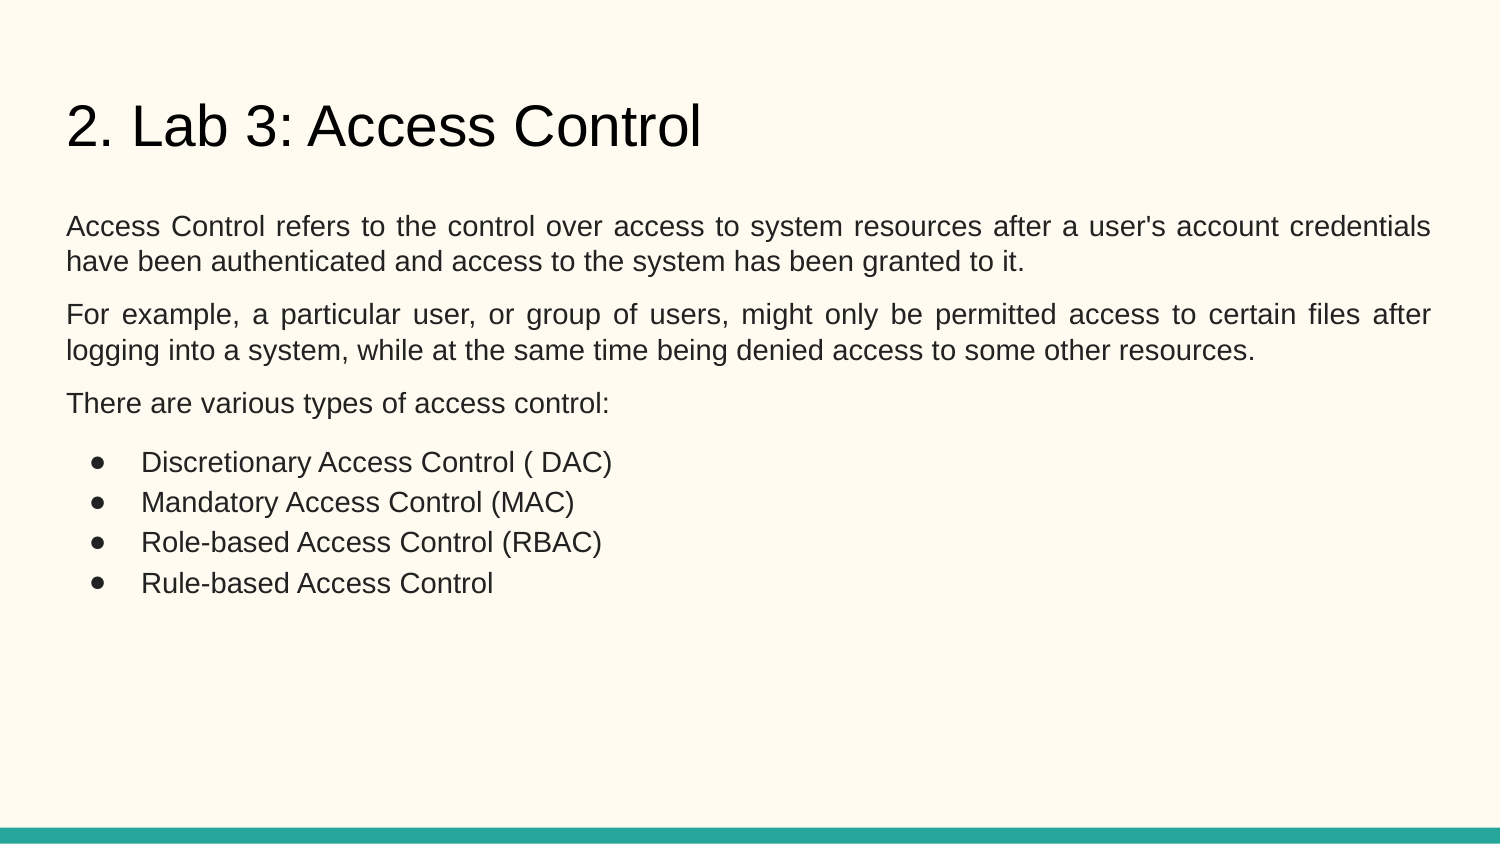

# 2. Lab 3: Access Control

Access Control refers to the control over access to system resources after a user's account credentials have been authenticated and access to the system has been granted to it.
For example, a particular user, or group of users, might only be permitted access to certain files after logging into a system, while at the same time being denied access to some other resources.
There are various types of access control:
Discretionary Access Control ( DAC)
Mandatory Access Control (MAC)
Role-based Access Control (RBAC)
Rule-based Access Control